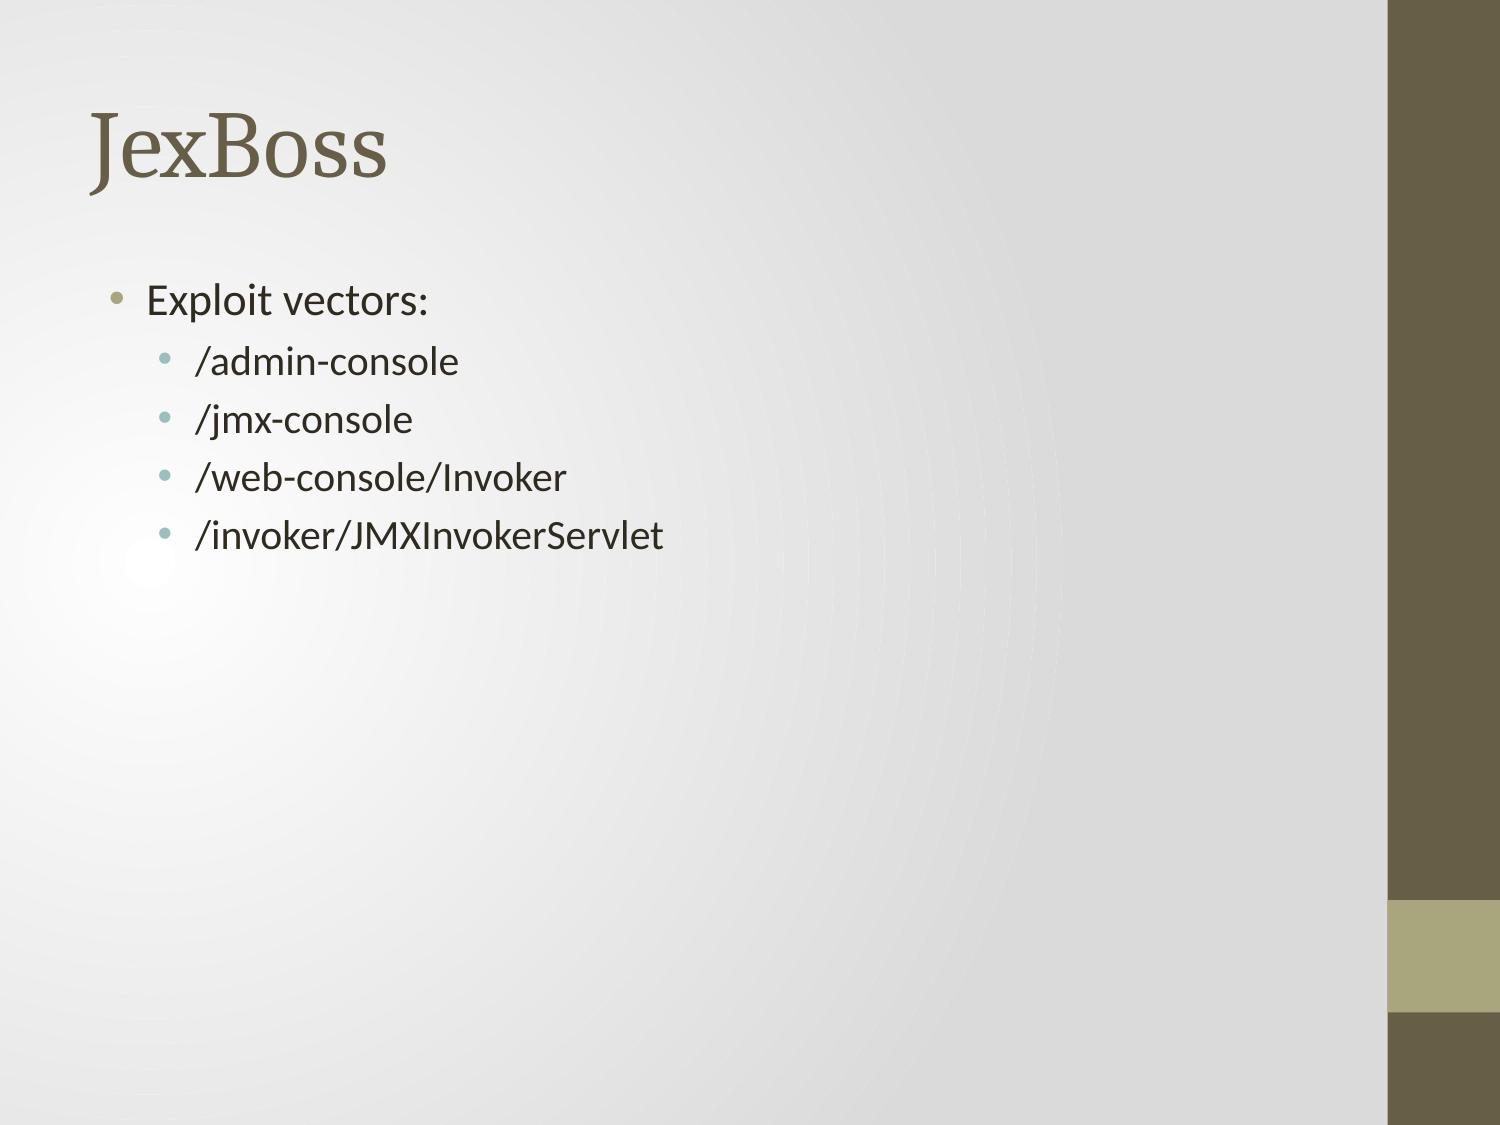

# JexBoss
Exploit vectors:
/admin-console
/jmx-console
/web-console/Invoker
/invoker/JMXInvokerServlet